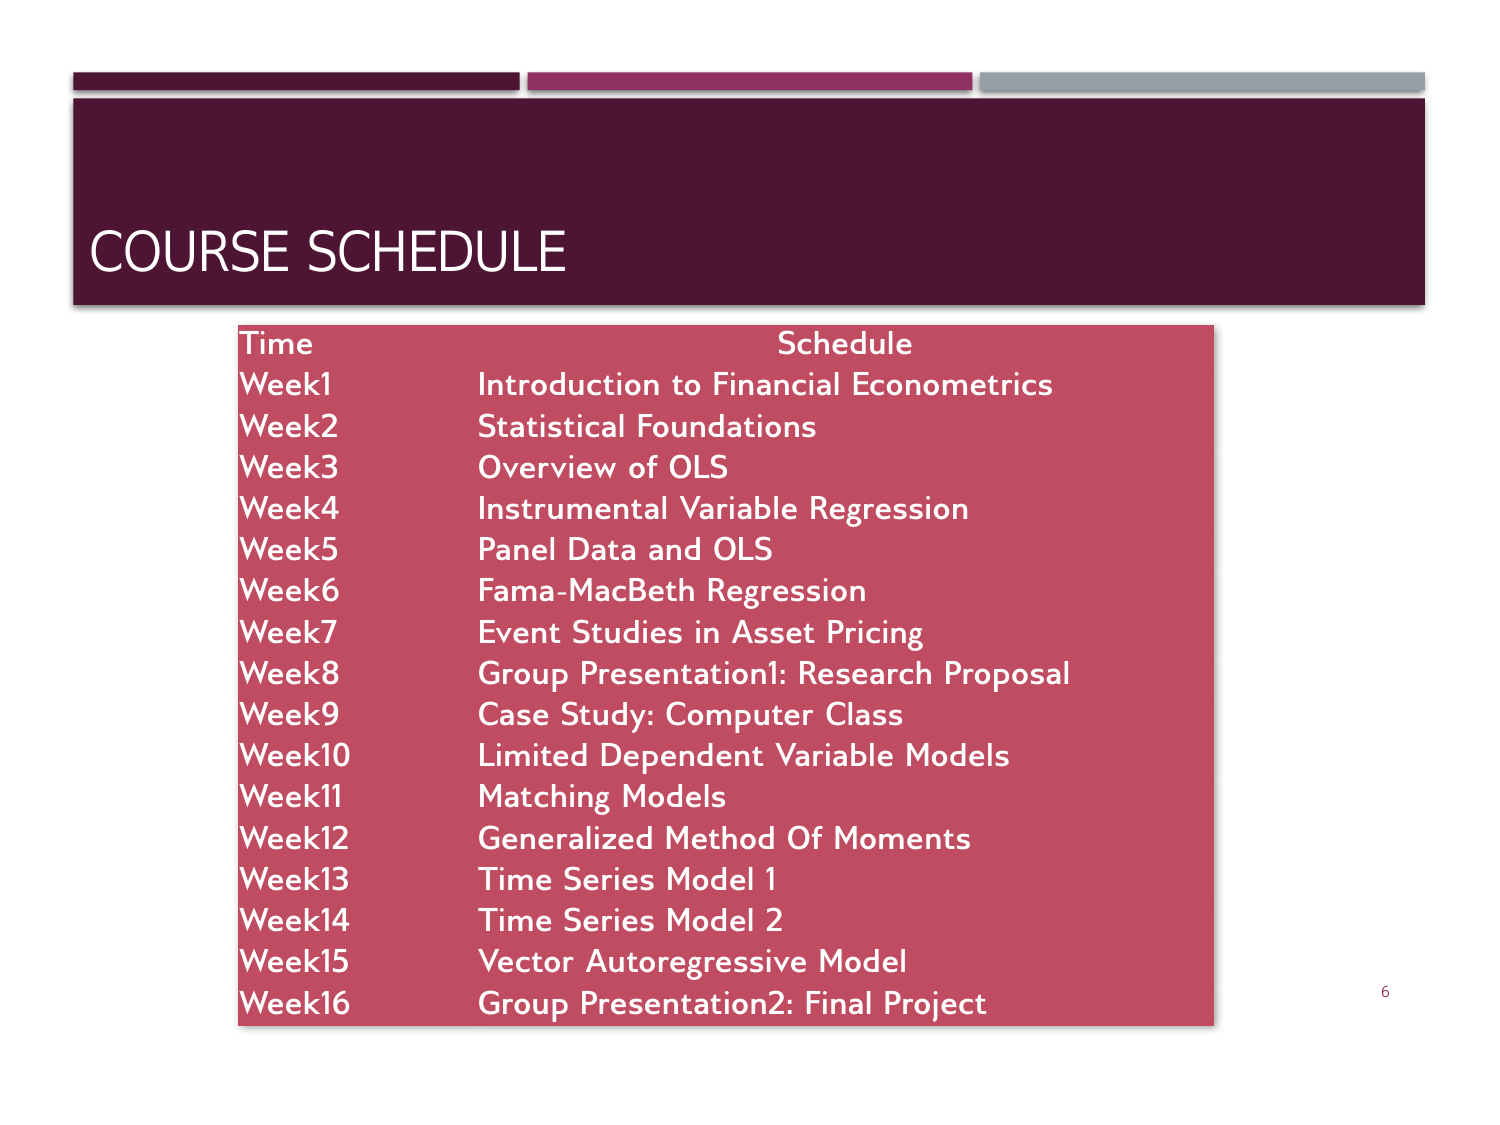

# COURSE SCHEDULE
| Time | Schedule |
| --- | --- |
| Week1 | Introduction to Financial Econometrics |
| Week2 | Statistical Foundations |
| Week3 | Overview of OLS |
| Week4 | Instrumental Variable Regression |
| Week5 | Panel Data and OLS |
| Week6 | Fama-MacBeth Regression |
| Week7 | Event Studies in Asset Pricing |
| Week8 | Group Presentation1: Research Proposal |
| Week9 | Case Study: Computer Class |
| Week10 | Limited Dependent Variable Models |
| Week11 | Matching Models |
| Week12 | Generalized Method Of Moments |
| Week13 | Time Series Model 1 |
| Week14 | Time Series Model 2 |
| Week15 | Vector Autoregressive Model |
| Week16 | Group Presentation2: Final Project |
6